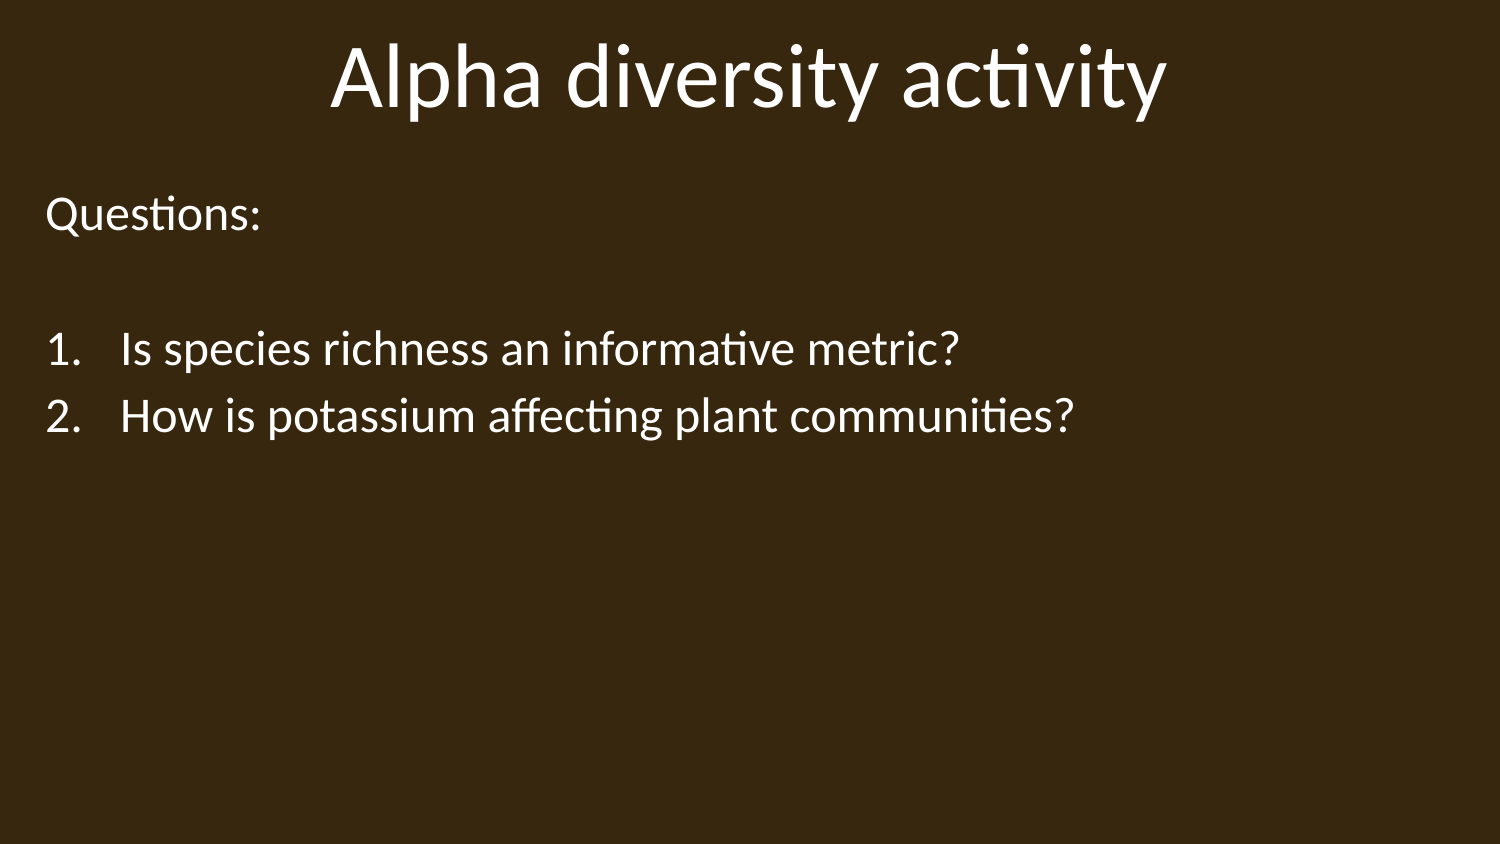

# Alpha diversity activity
Questions:

Is species richness an informative metric?
How is potassium affecting plant communities?